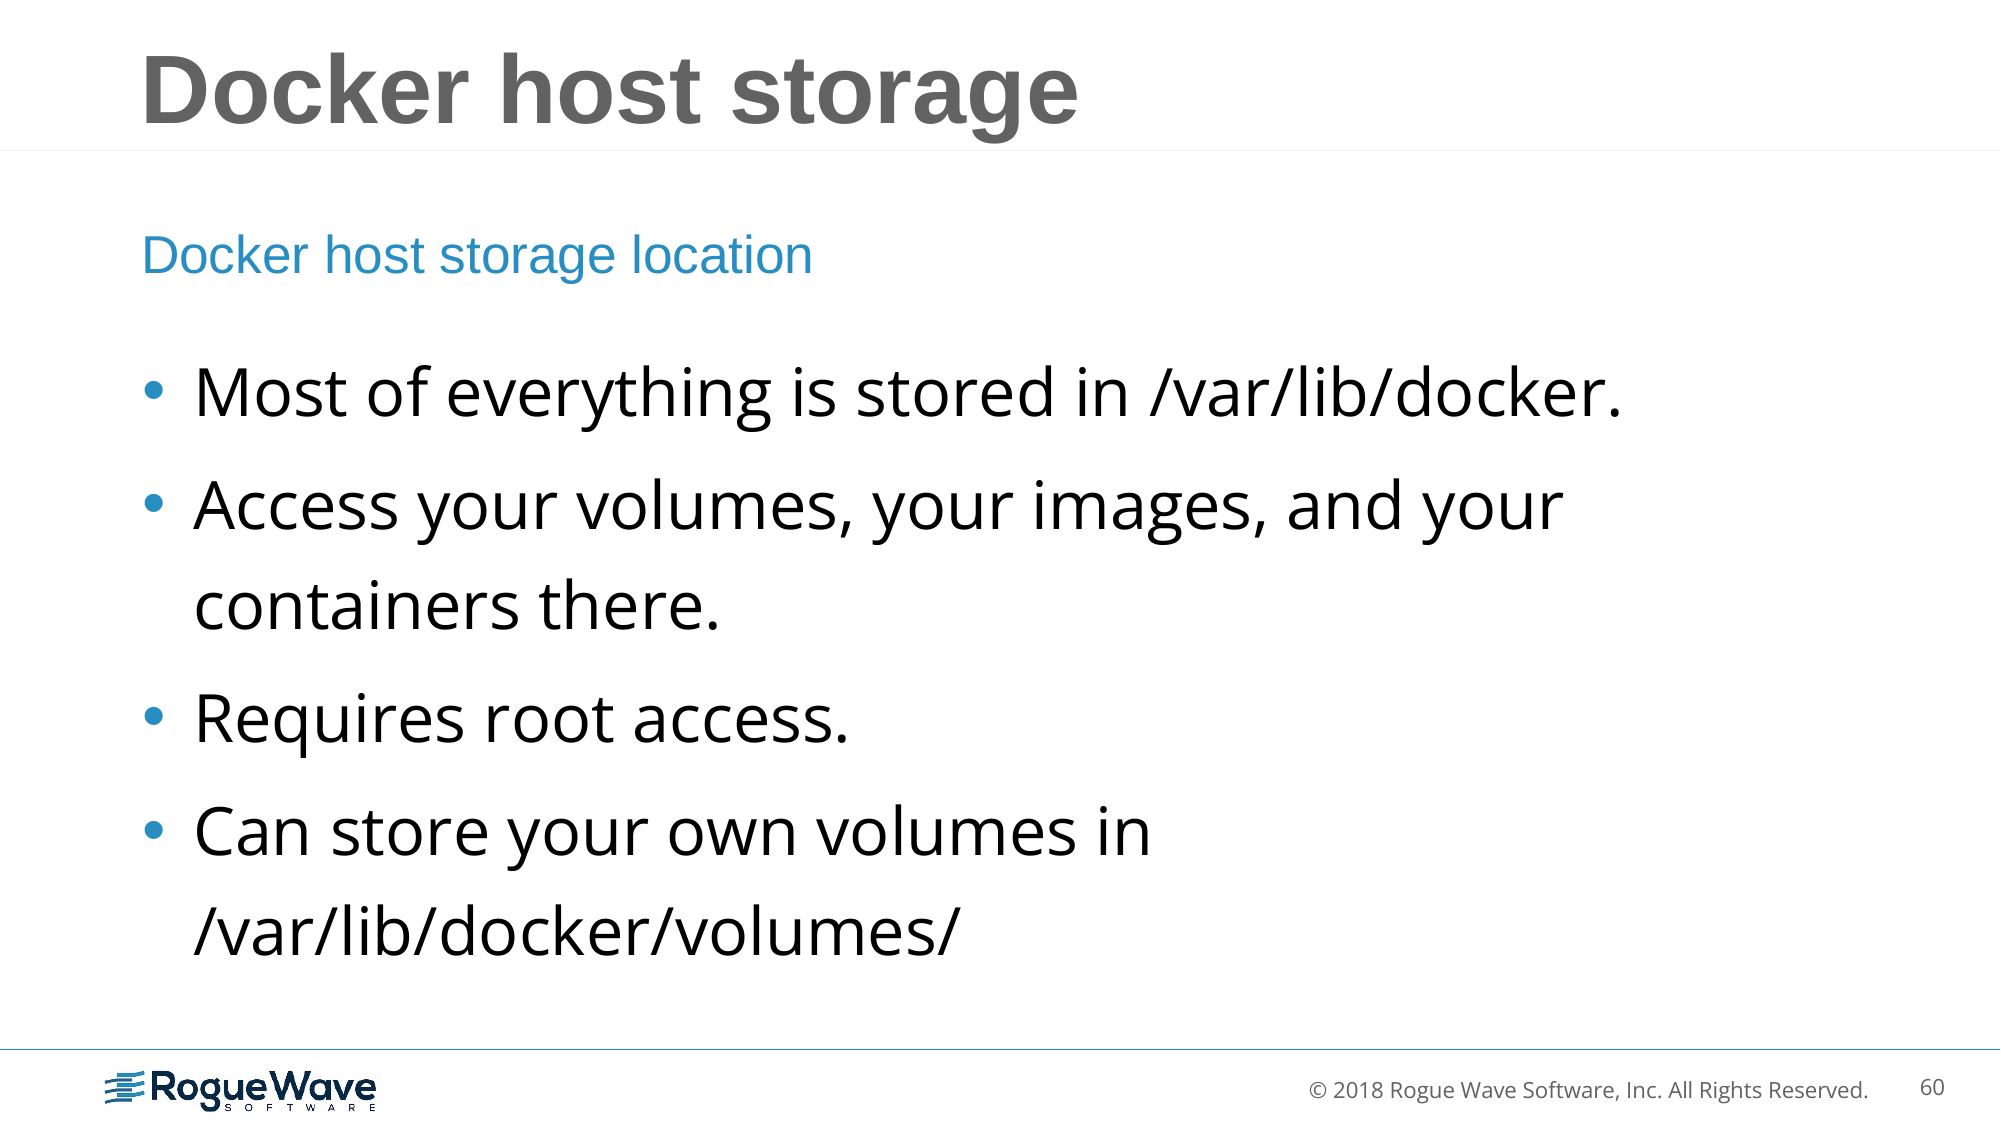

# Docker host storage
Docker host storage location
Most of everything is stored in /var/lib/docker.
Access your volumes, your images, and your containers there.
Requires root access.
Can store your own volumes in /var/lib/docker/volumes/